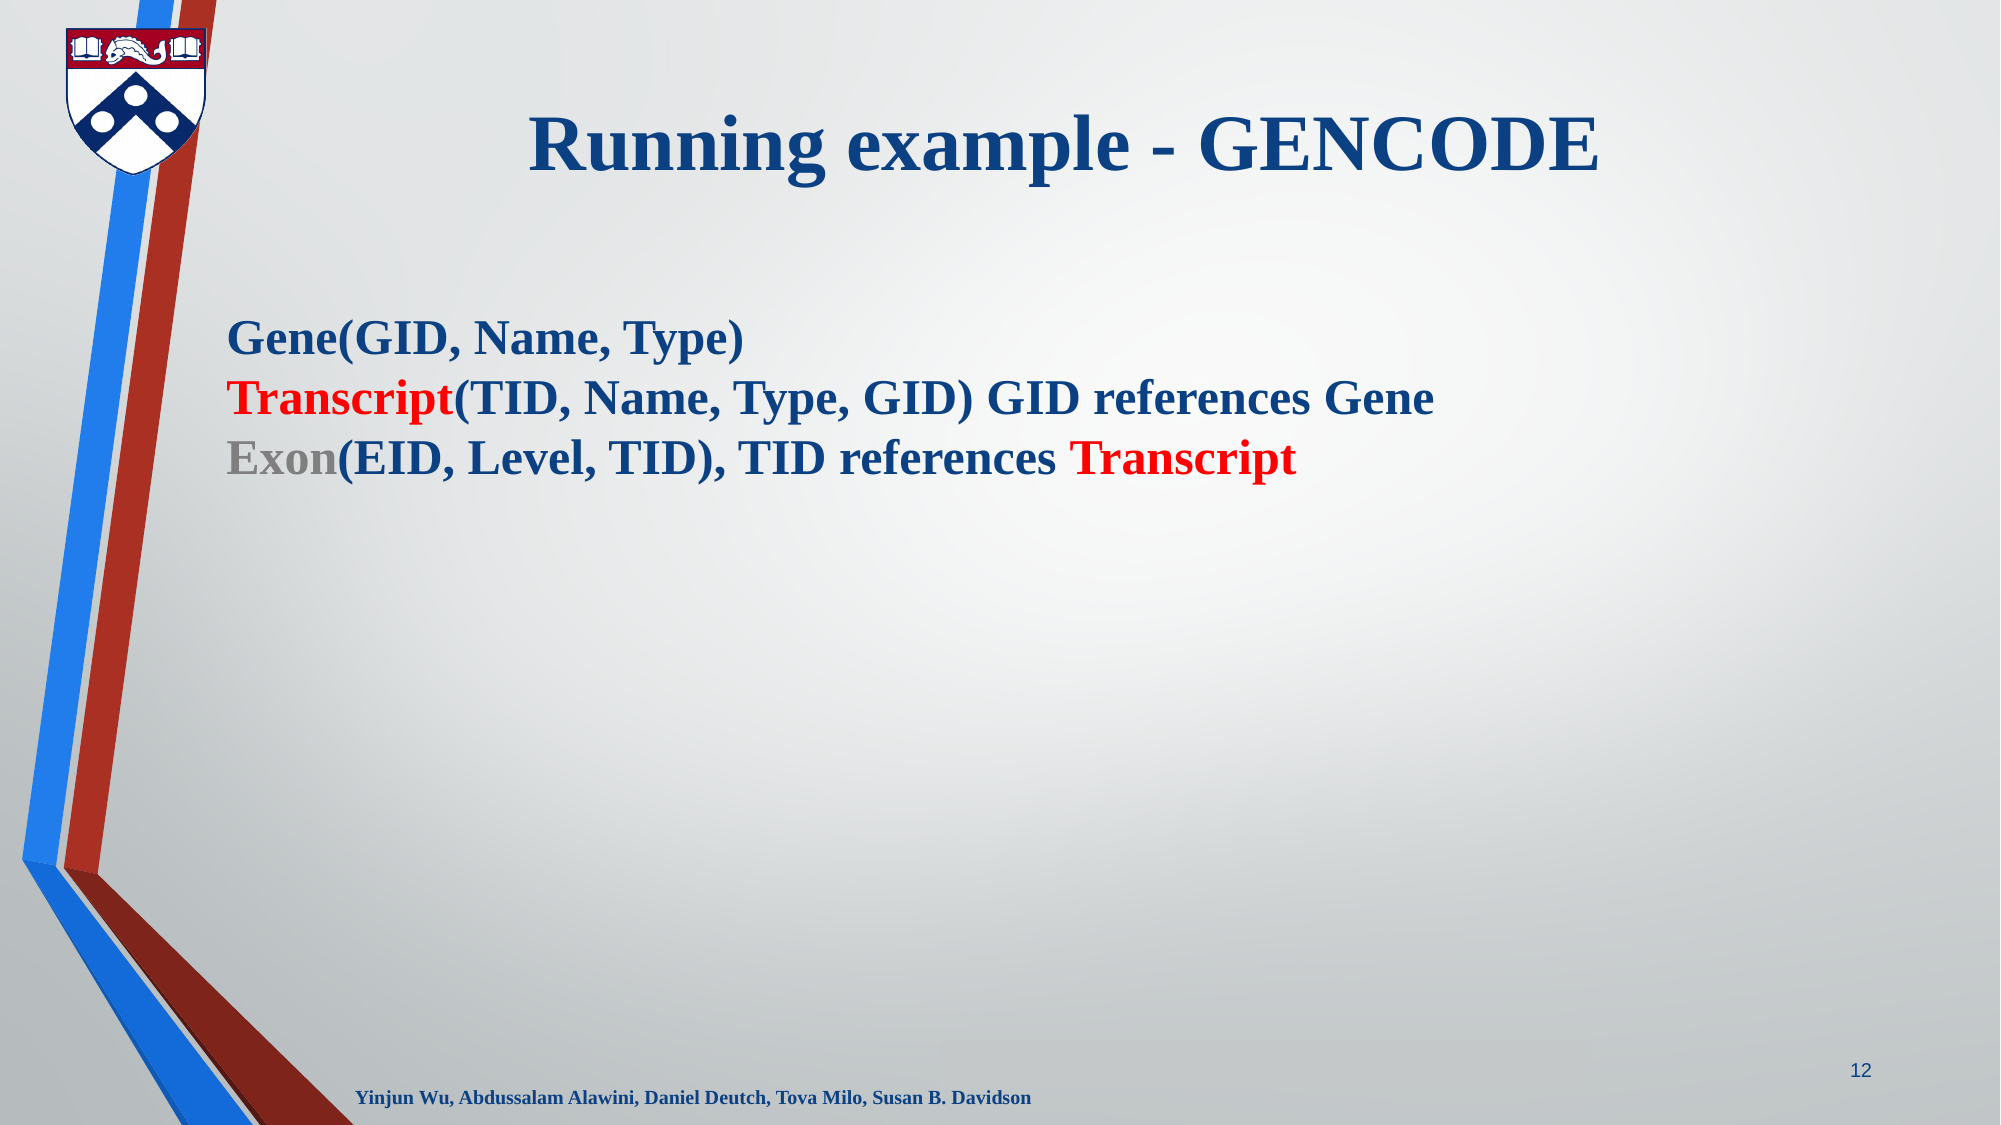

# Running example - GENCODE
Gene(GID, Name, Type)
Transcript(TID, Name, Type, GID) GID references Gene
Exon(EID, Level, TID), TID references Transcript
12